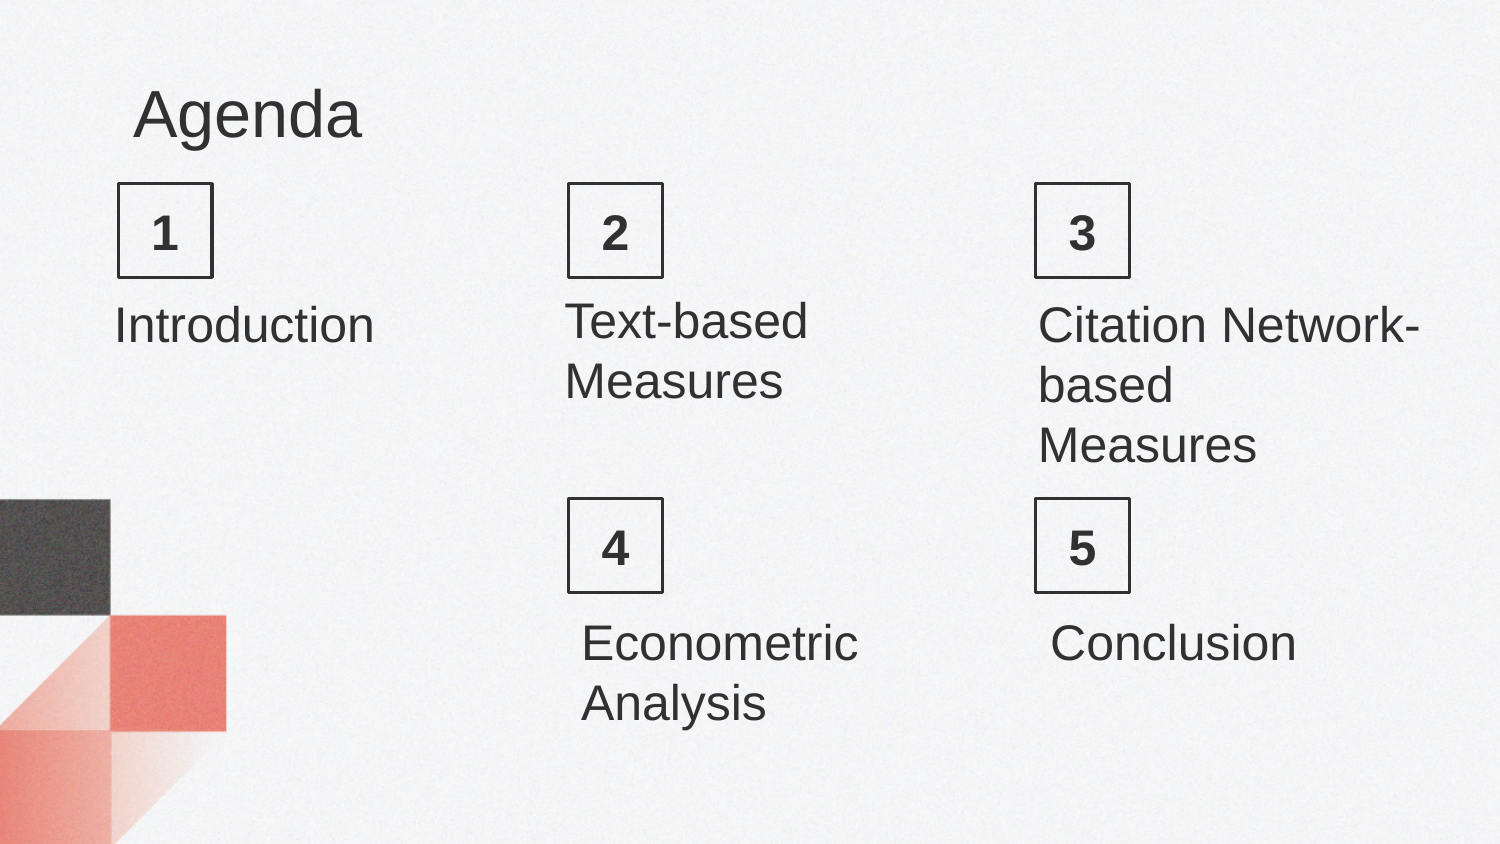

Agenda
1
2
3
Introduction
Citation Network-based
Measures
# Text-based Measures
4
5
Econometric Analysis
Conclusion